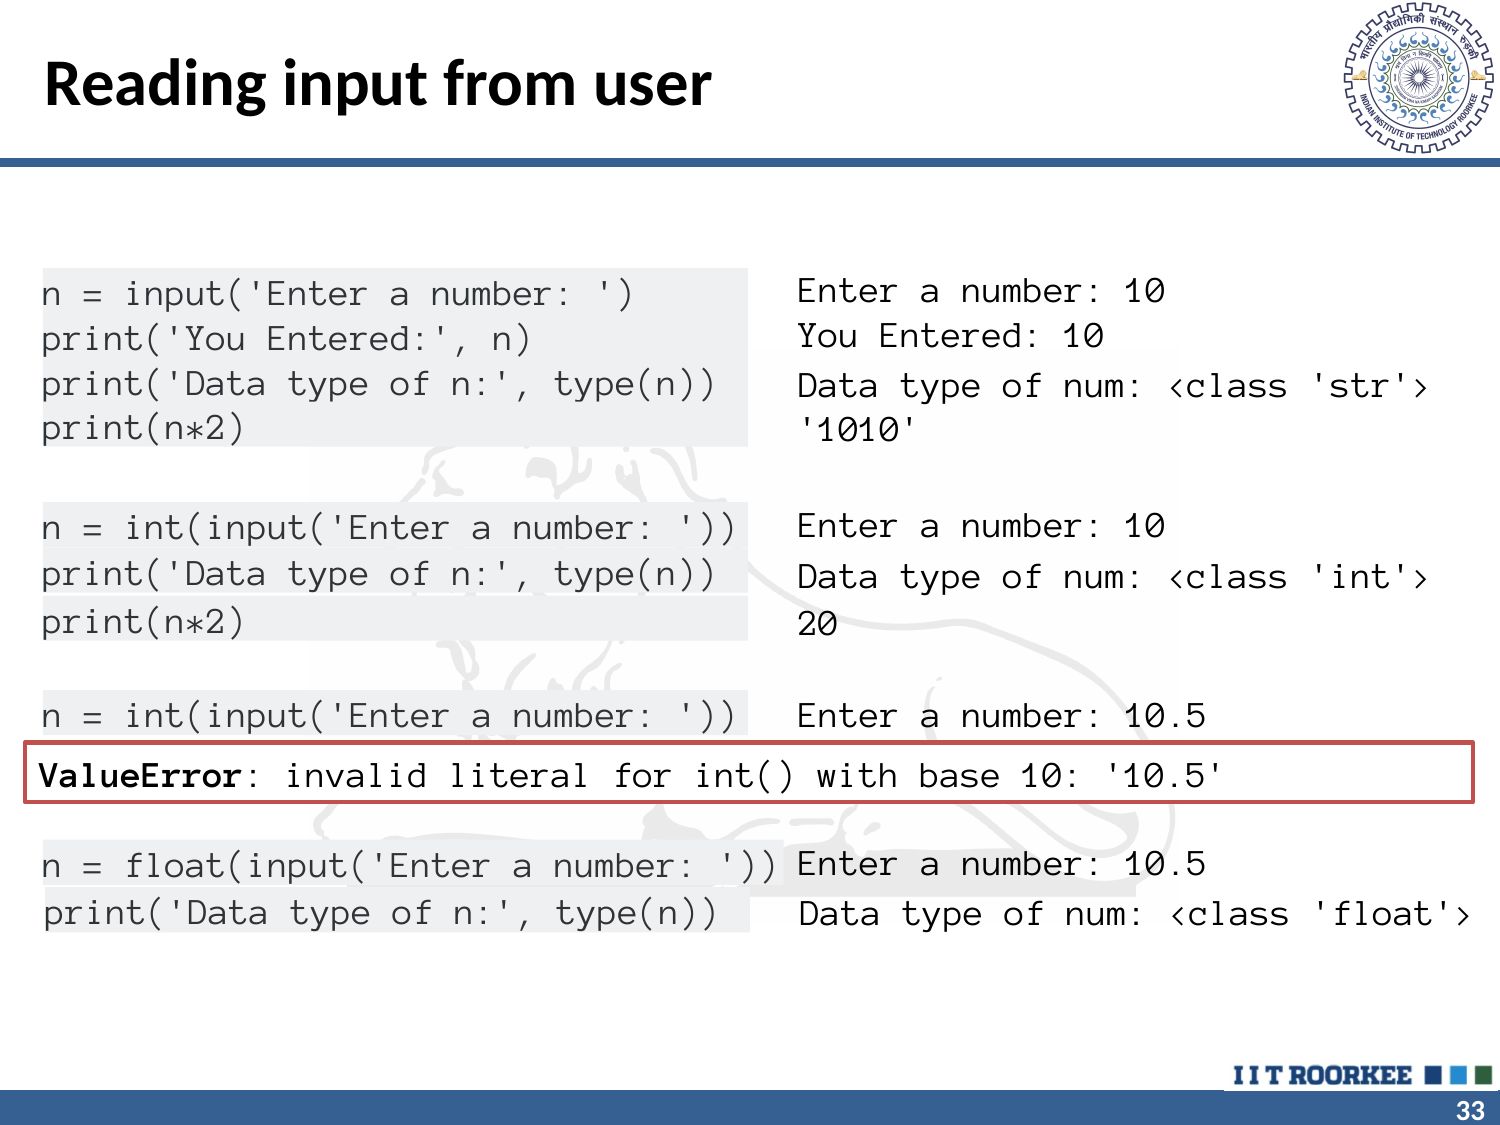

# Reading input from user
Enter a number: 10
You Entered: 10
n = input('Enter a number: ')
print('You Entered:', n)
Data type of num: <class 'str'>
print('Data type of n:', type(n))
'1010'
print(n*2)
Enter a number: 10
n = int(input('Enter a number: '))
Data type of num: <class 'int'>
print('Data type of n:', type(n))
20
print(n*2)
Enter a number: 10.5
n = int(input('Enter a number: '))
ValueError: invalid literal for int() with base 10: '10.5'
Enter a number: 10.5
n = float(input('Enter a number: '))
Data type of num: <class 'float'>
print('Data type of n:', type(n))